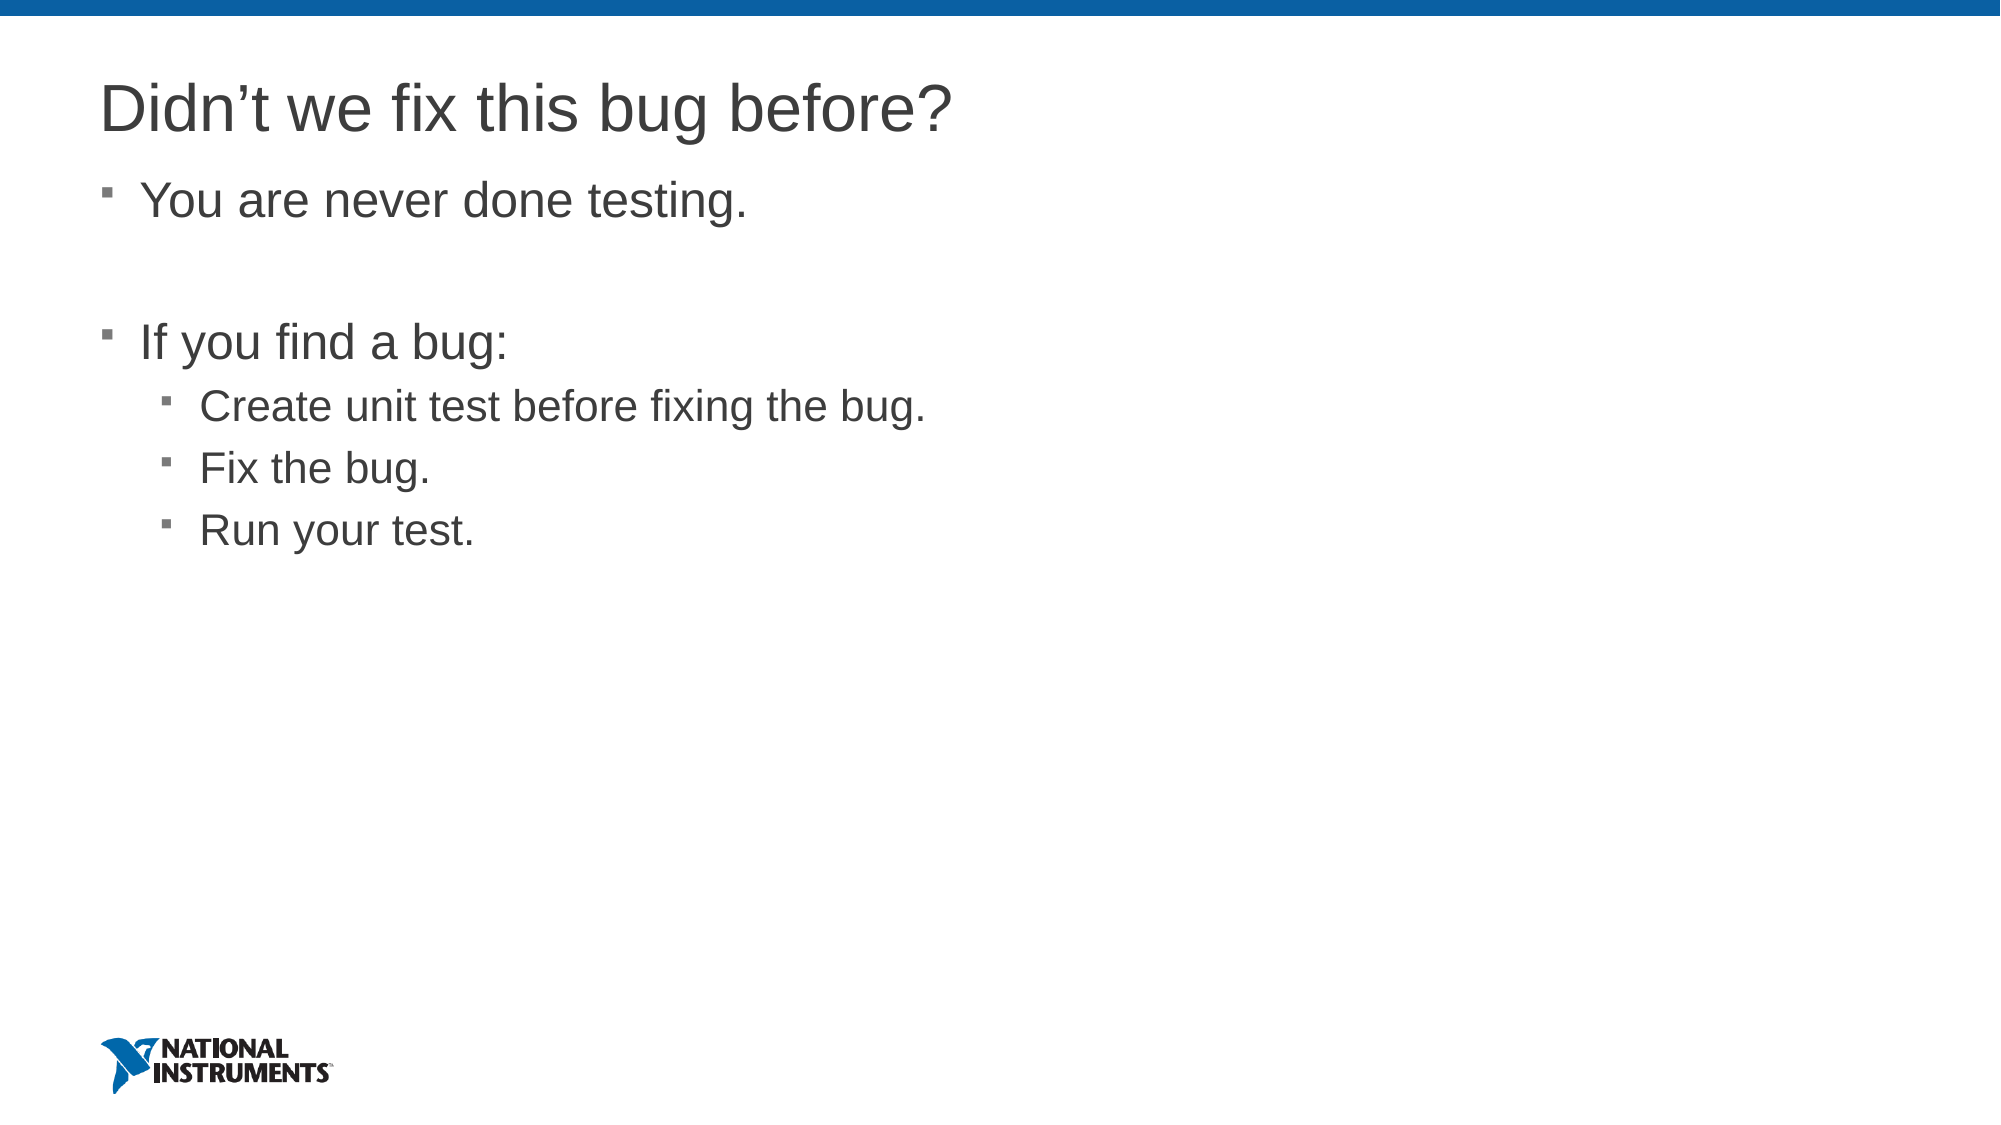

# Didn’t we fix this bug before?
You are never done testing.

If you find a bug:
Create unit test before fixing the bug.
Fix the bug.
Run your test.